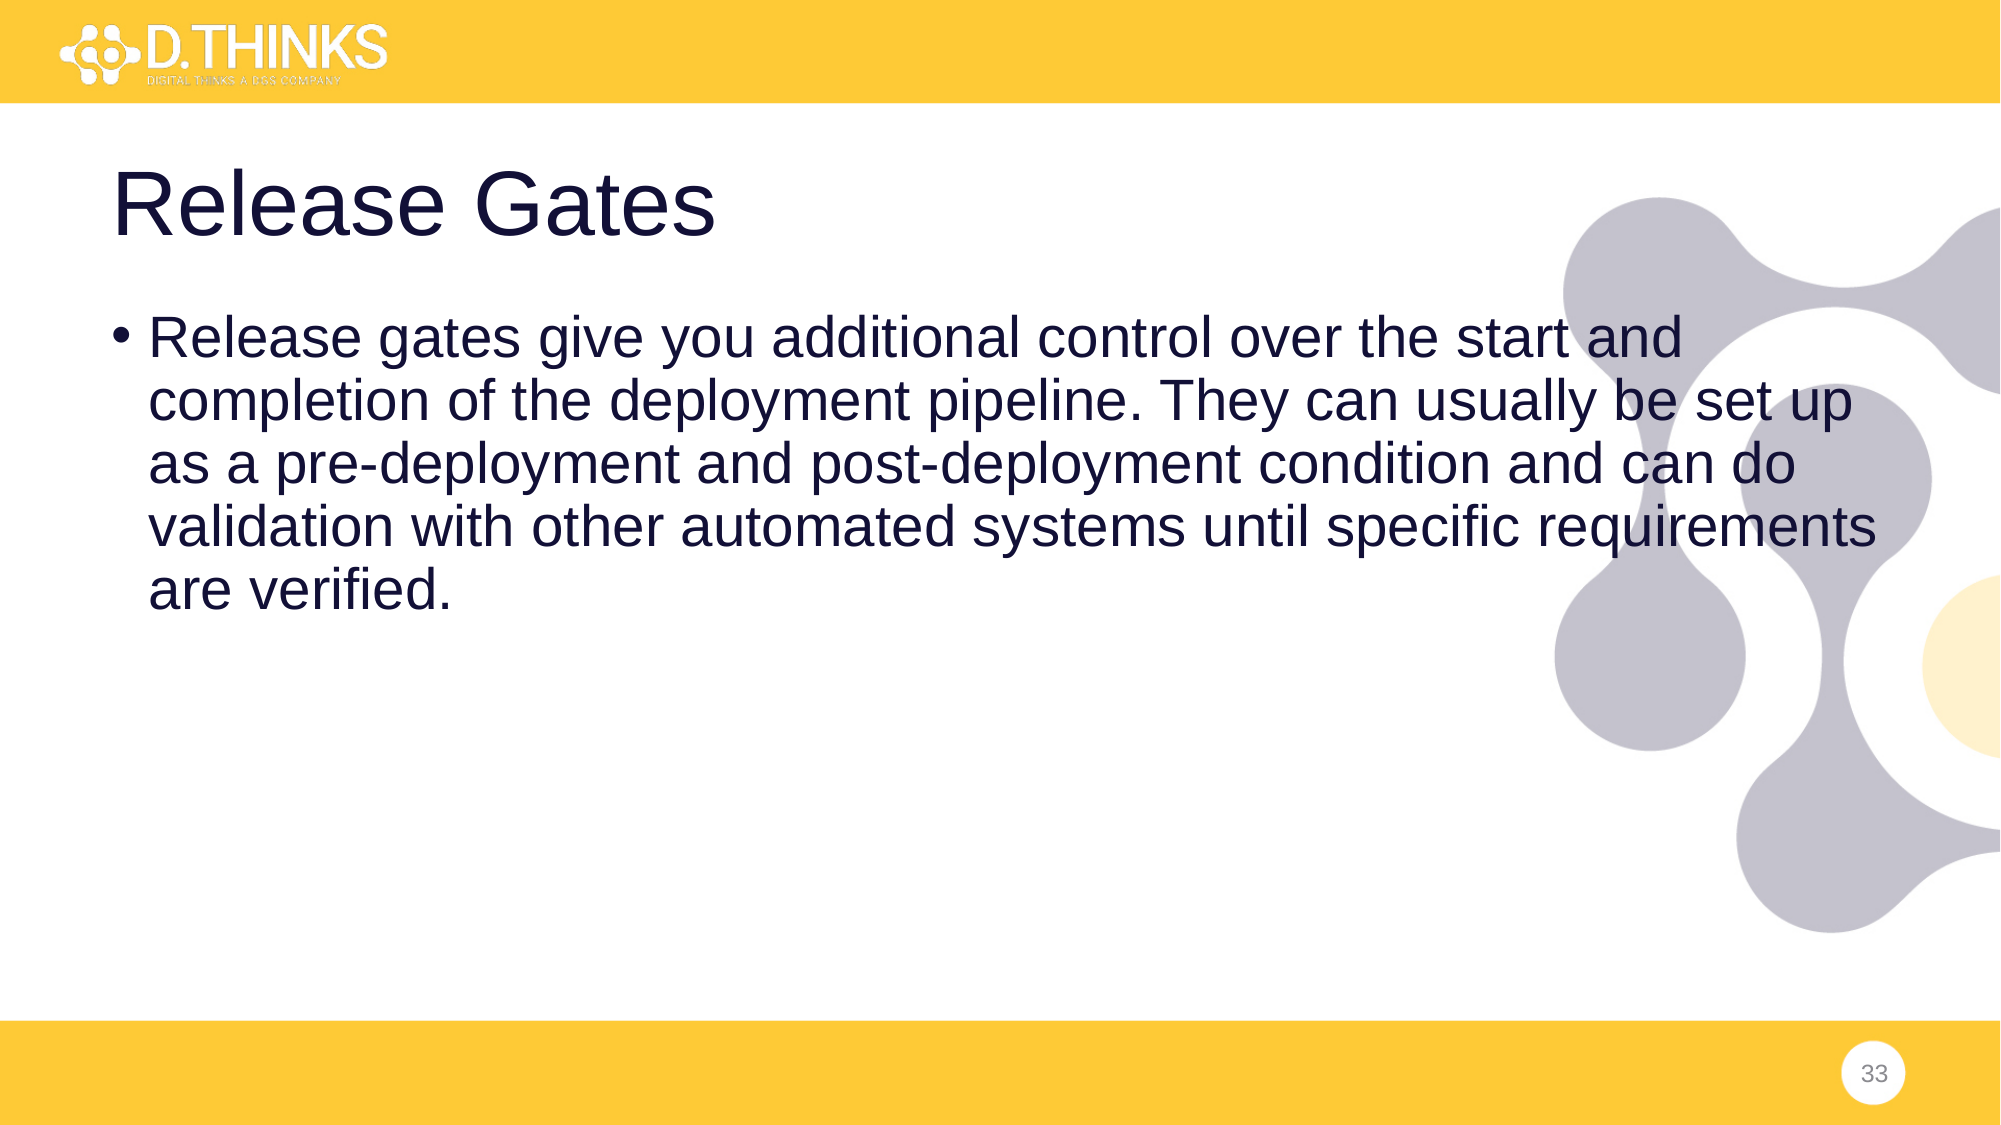

# Release Gates
Release gates give you additional control over the start and completion of the deployment pipeline. They can usually be set up as a pre-deployment and post-deployment condition and can do validation with other automated systems until specific requirements are verified.

33